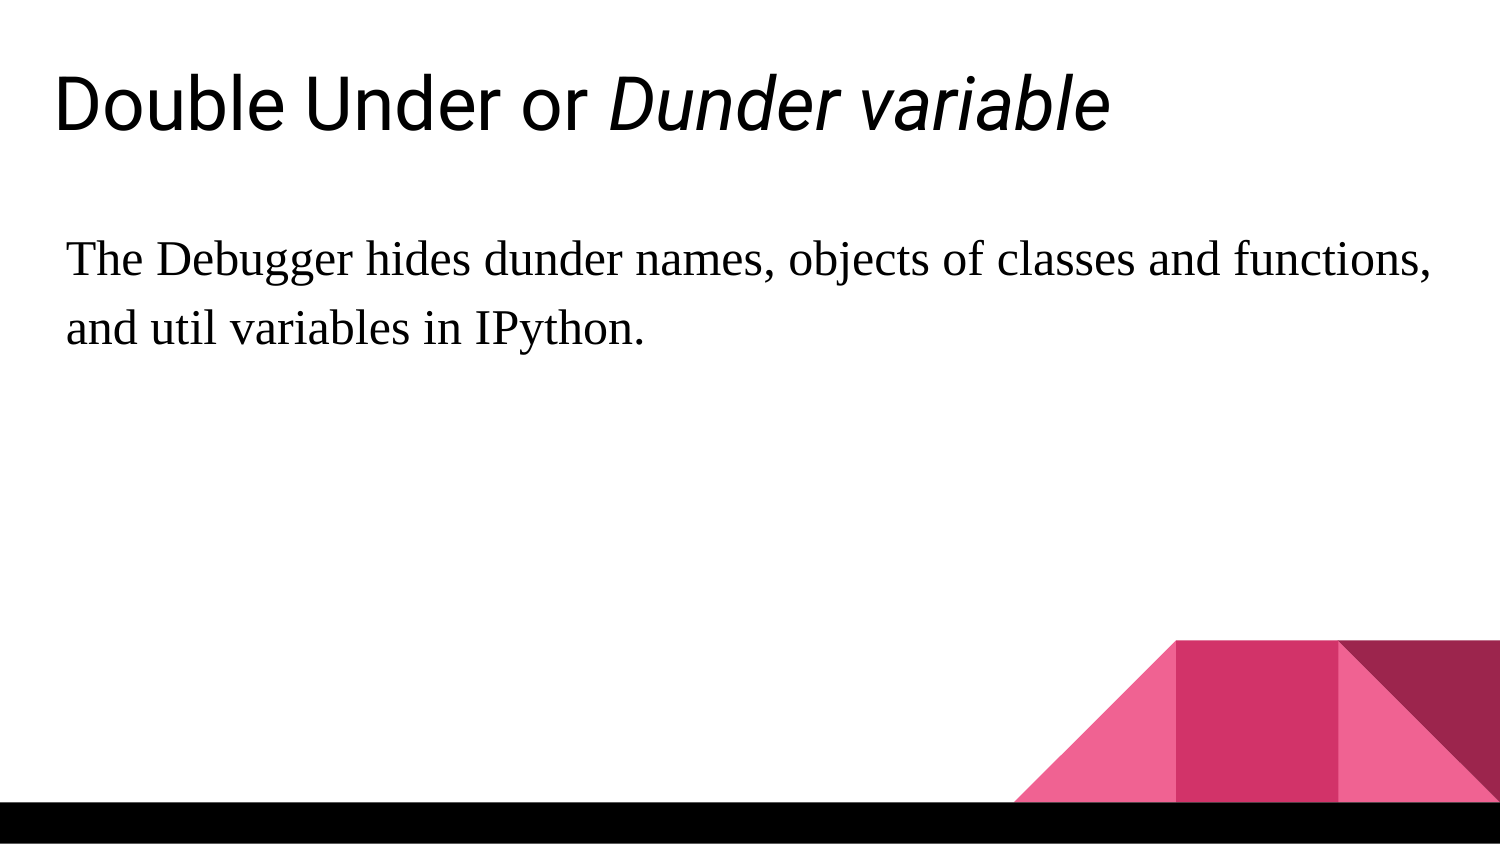

Double Under or Dunder variable
The Debugger hides dunder names, objects of classes and functions, and util variables in IPython.